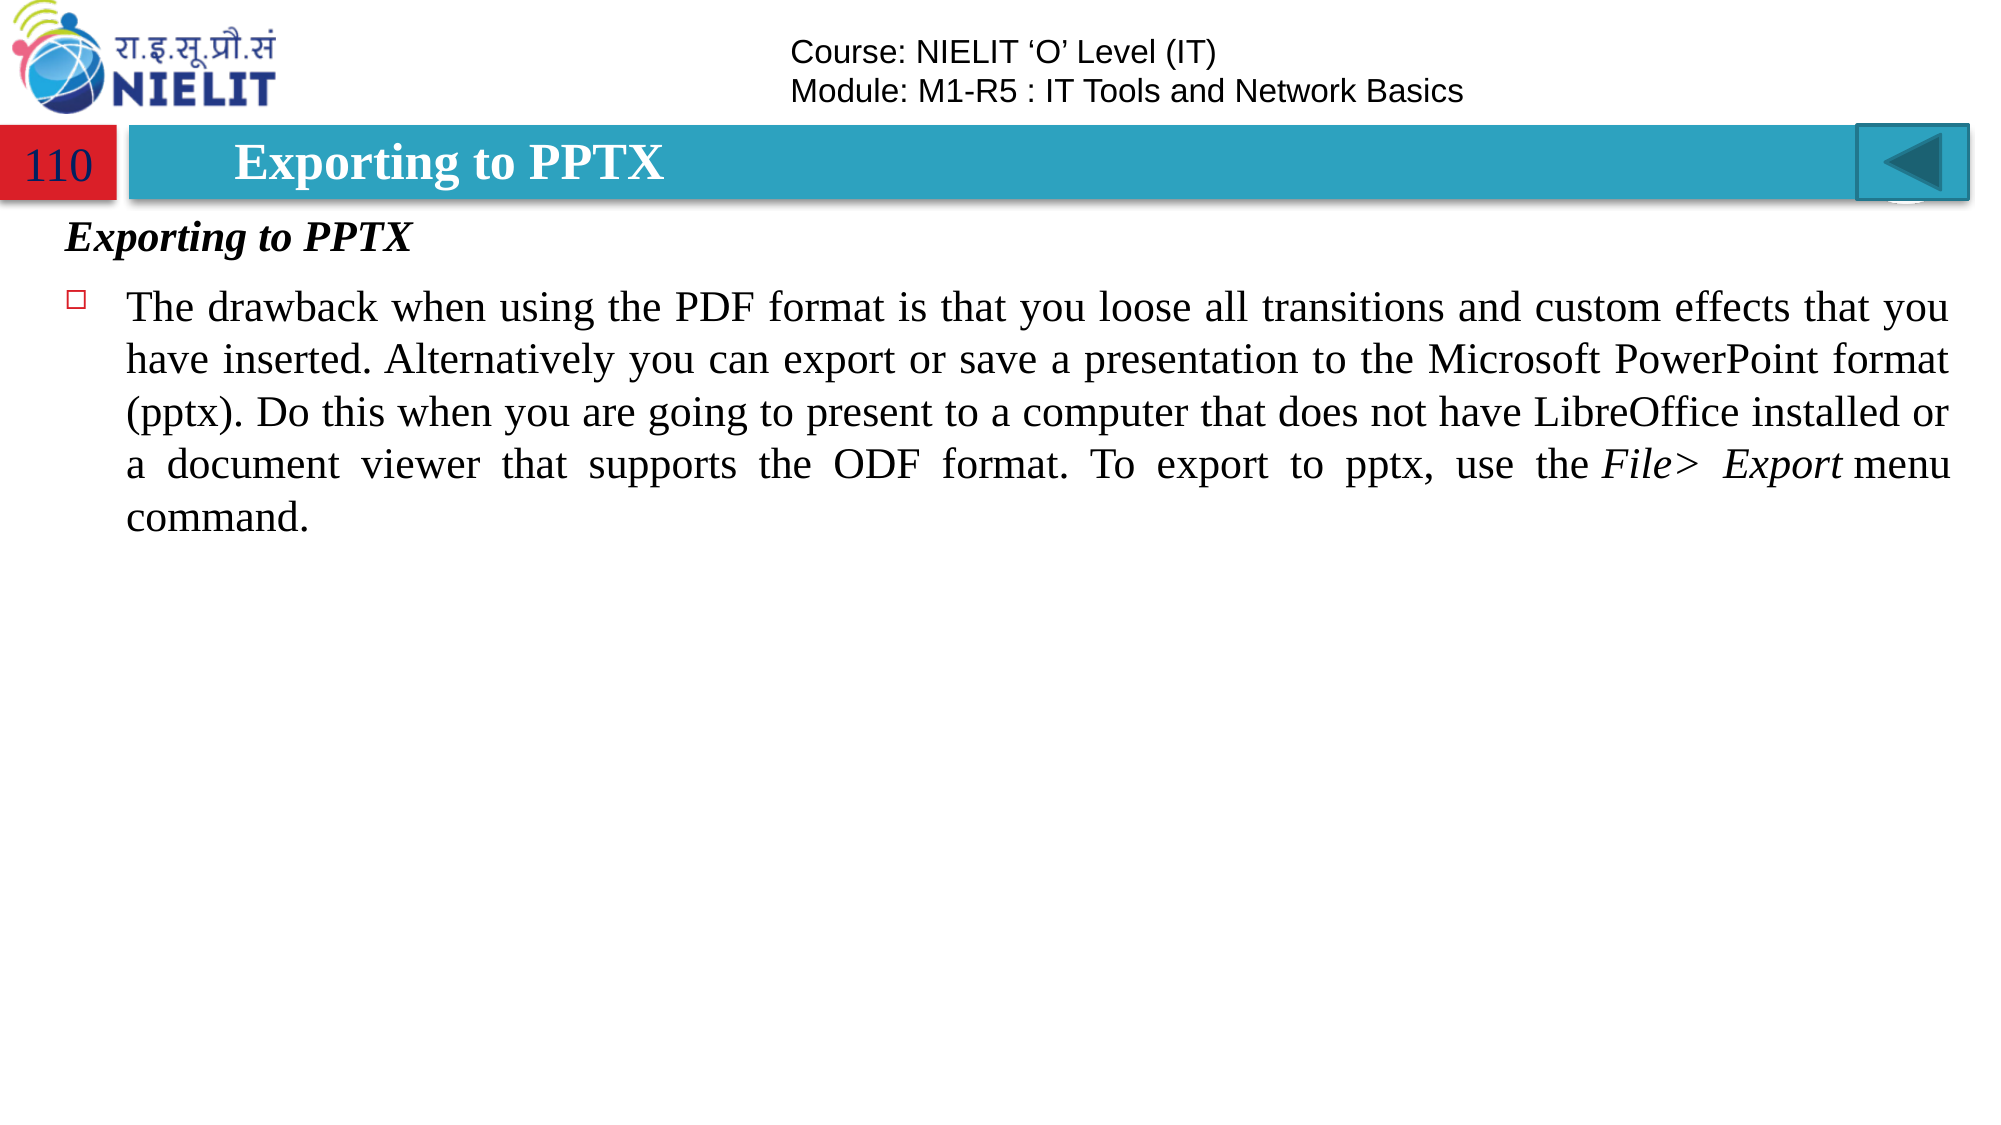

# Exporting to PPTX
110
Exporting to PPTX
The drawback when using the PDF format is that you loose all transitions and custom effects that you have inserted. Alternatively you can export or save a presentation to the Microsoft PowerPoint format (pptx). Do this when you are going to present to a computer that does not have LibreOffice installed or a document viewer that supports the ODF format. To export to pptx, use the File> Export menu command.